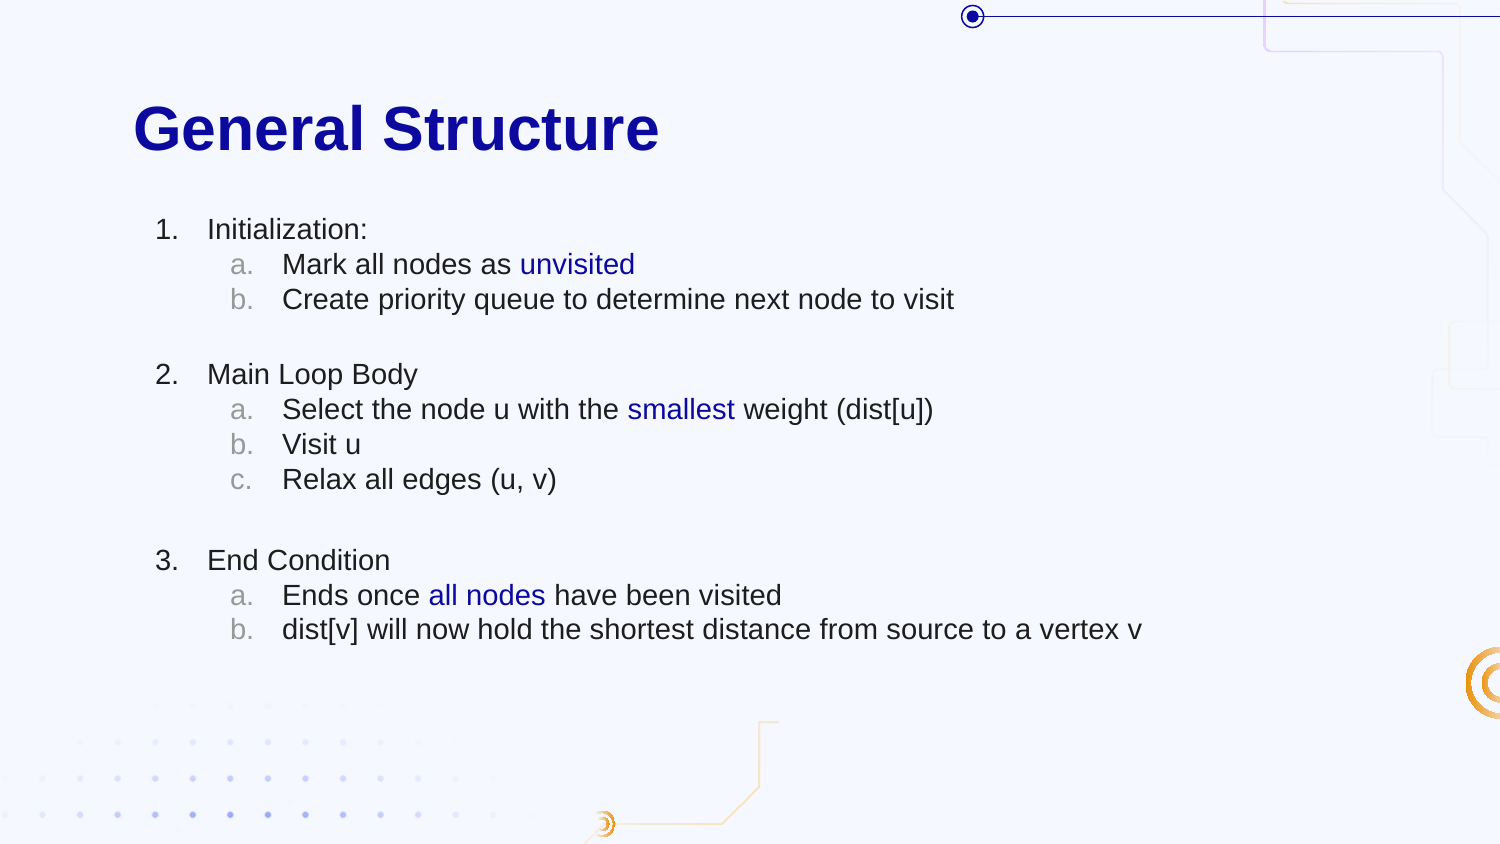

# General Structure
Initialization:
Mark all nodes as unvisited
Create priority queue to determine next node to visit

Main Loop Body
Select the node u with the smallest weight (dist[u])
Visit u
Relax all edges (u, v)

End Condition
Ends once all nodes have been visited
dist[v] will now hold the shortest distance from source to a vertex v